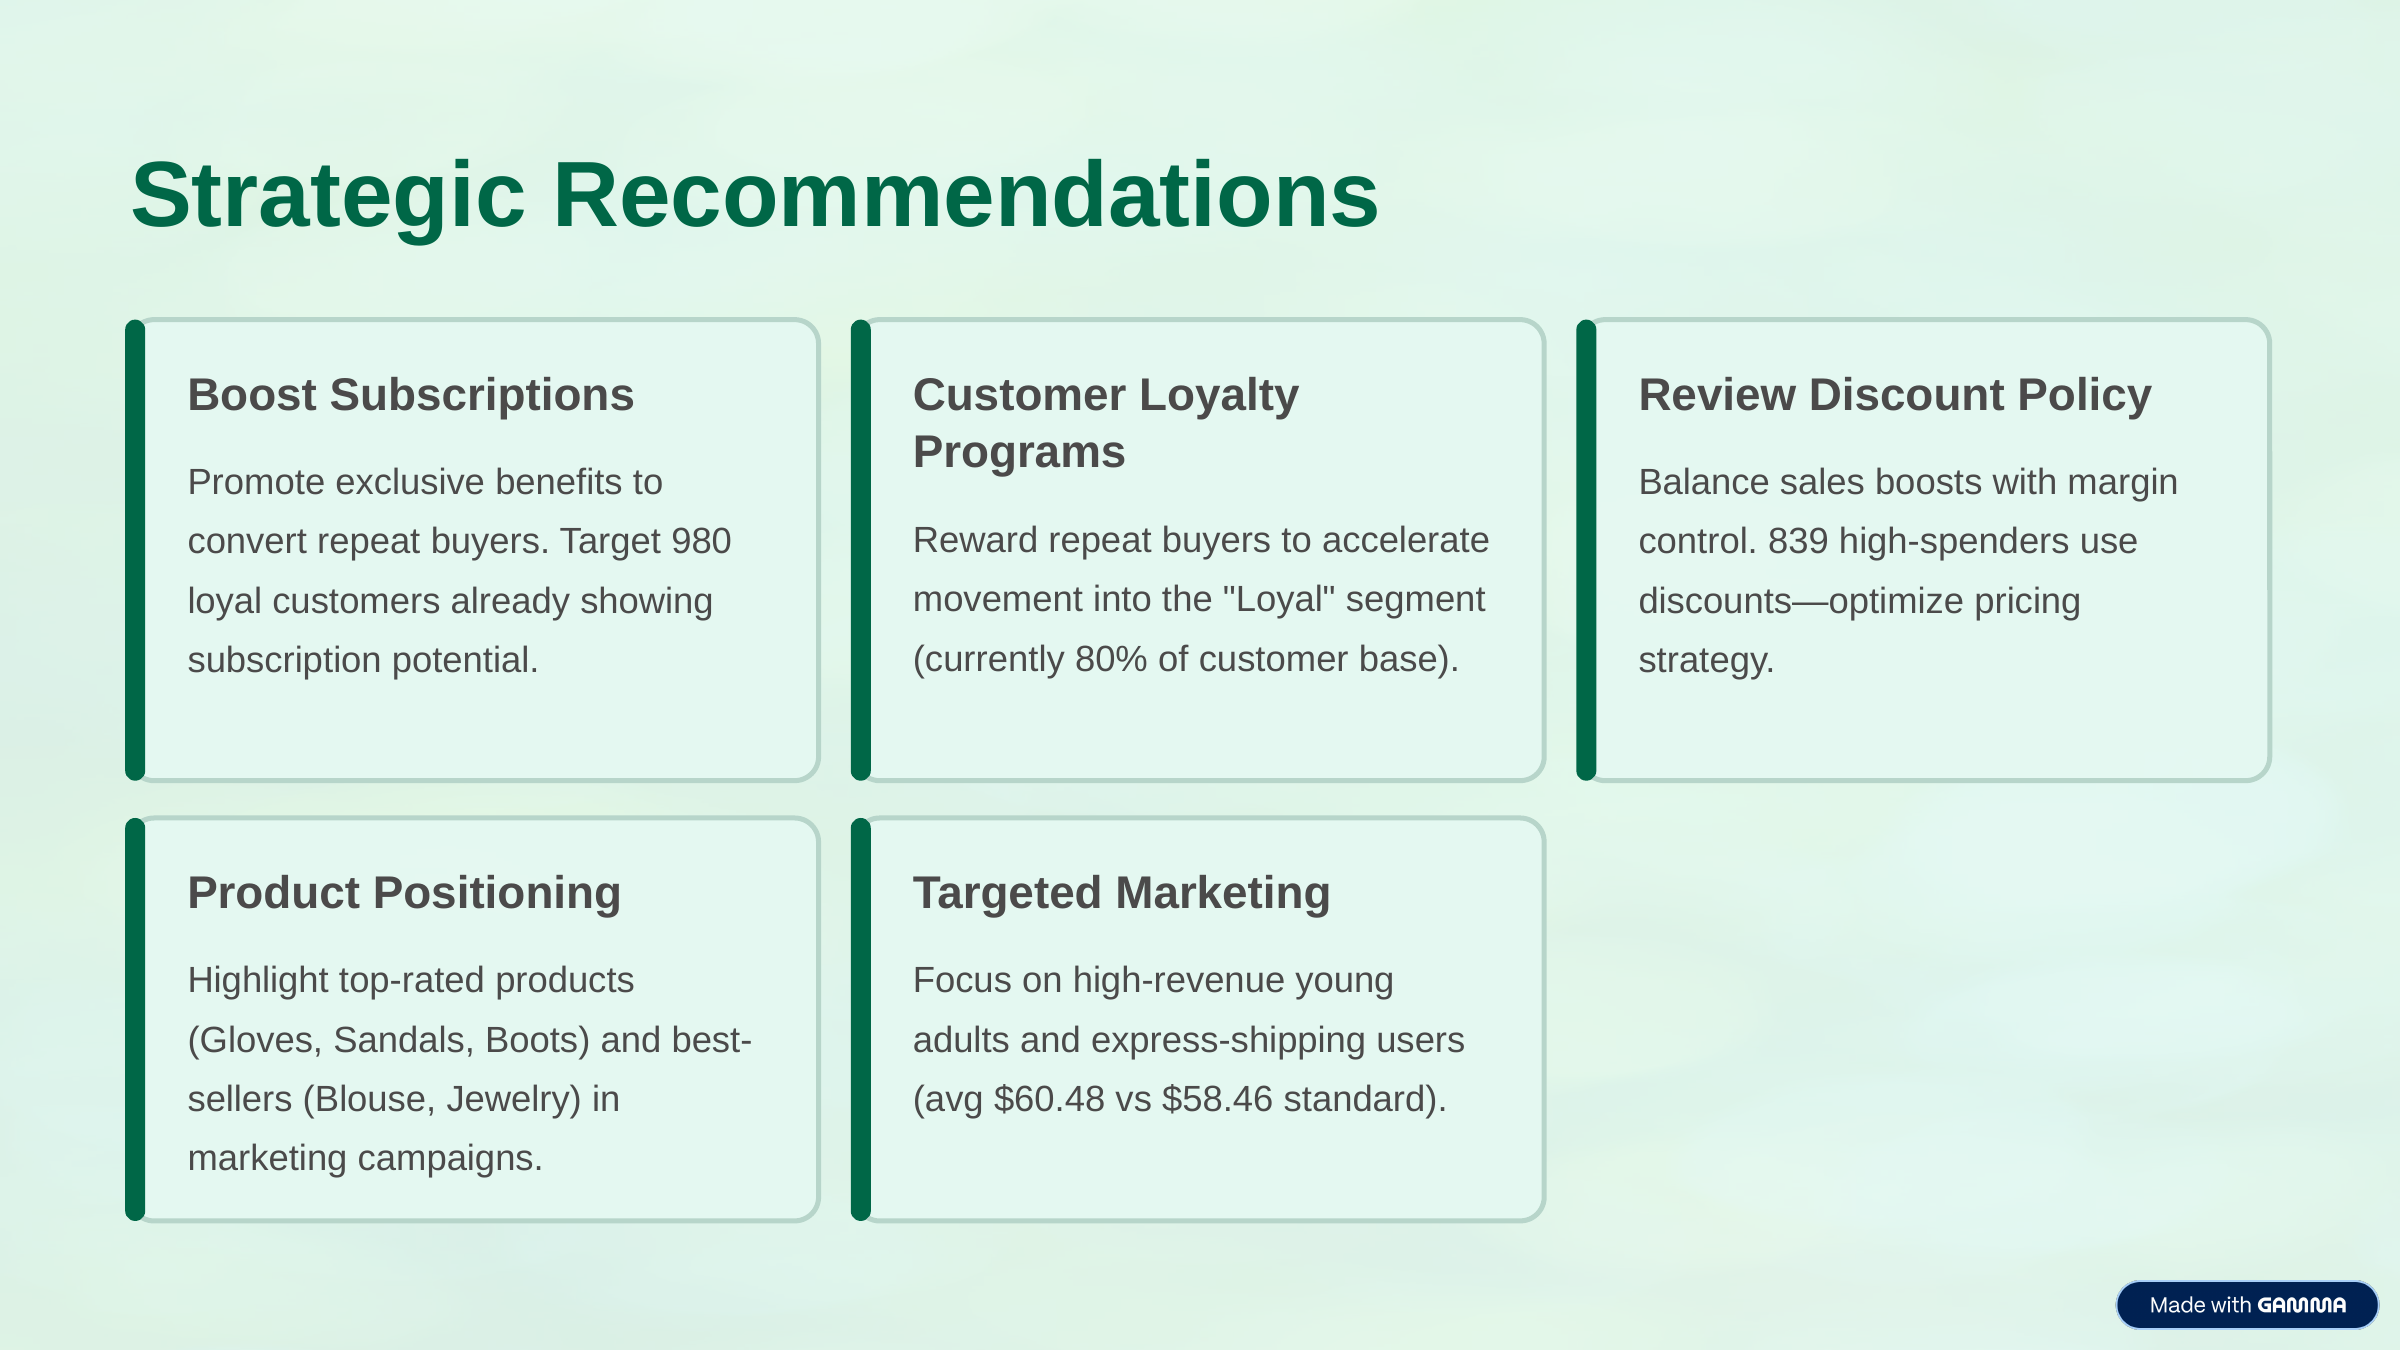

Strategic Recommendations

Boost Subscriptions
Customer Loyalty Programs
Review Discount Policy
Promote exclusive benefits to convert repeat buyers. Target 980 loyal customers already showing subscription potential.
Balance sales boosts with margin control. 839 high-spenders use discounts—optimize pricing strategy.
Reward repeat buyers to accelerate movement into the "Loyal" segment (currently 80% of customer base).

Product Positioning
Targeted Marketing
Highlight top-rated products (Gloves, Sandals, Boots) and best-sellers (Blouse, Jewelry) in marketing campaigns.
Focus on high-revenue young adults and express-shipping users (avg $60.48 vs $58.46 standard).